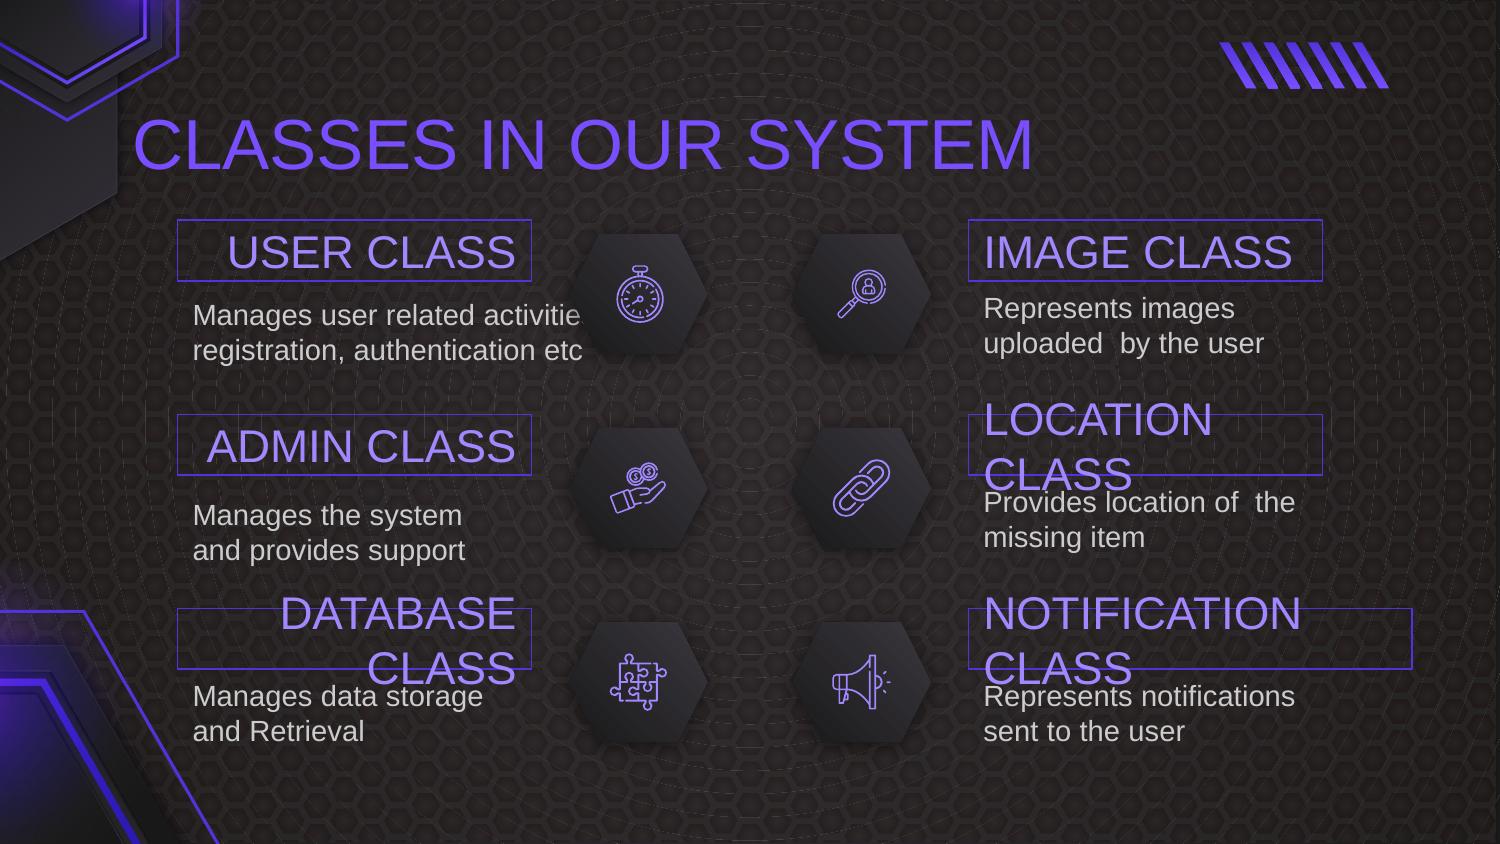

# CLASSES IN OUR SYSTEM
USER CLASS
IMAGE CLASS

Represents images uploaded  by the user
Manages user related activities like registration, authentication etc
ADMIN CLASS
LOCATION CLASS

Provides location of  the missing item
Manages the system and provides support

DATABASE CLASS
NOTIFICATION CLASS

Manages data storage and Retrieval
Represents notifications sent to the user